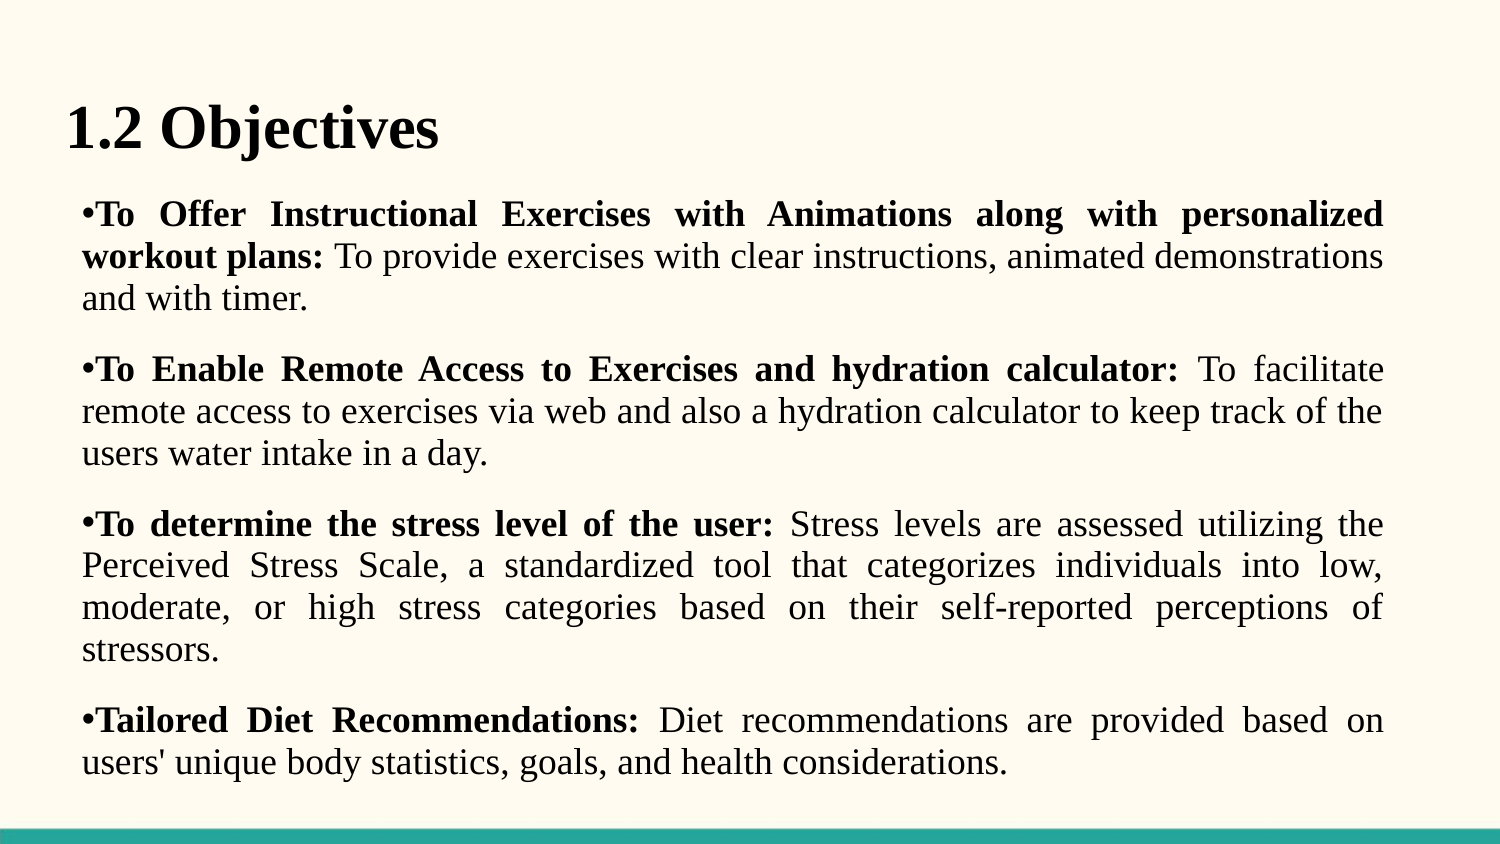

1.2 Objectives
To Offer Instructional Exercises with Animations along with personalized workout plans: To provide exercises with clear instructions, animated demonstrations and with timer.
To Enable Remote Access to Exercises and hydration calculator: To facilitate remote access to exercises via web and also a hydration calculator to keep track of the users water intake in a day.
To determine the stress level of the user: Stress levels are assessed utilizing the Perceived Stress Scale, a standardized tool that categorizes individuals into low, moderate, or high stress categories based on their self-reported perceptions of stressors.
Tailored Diet Recommendations: Diet recommendations are provided based on users' unique body statistics, goals, and health considerations.